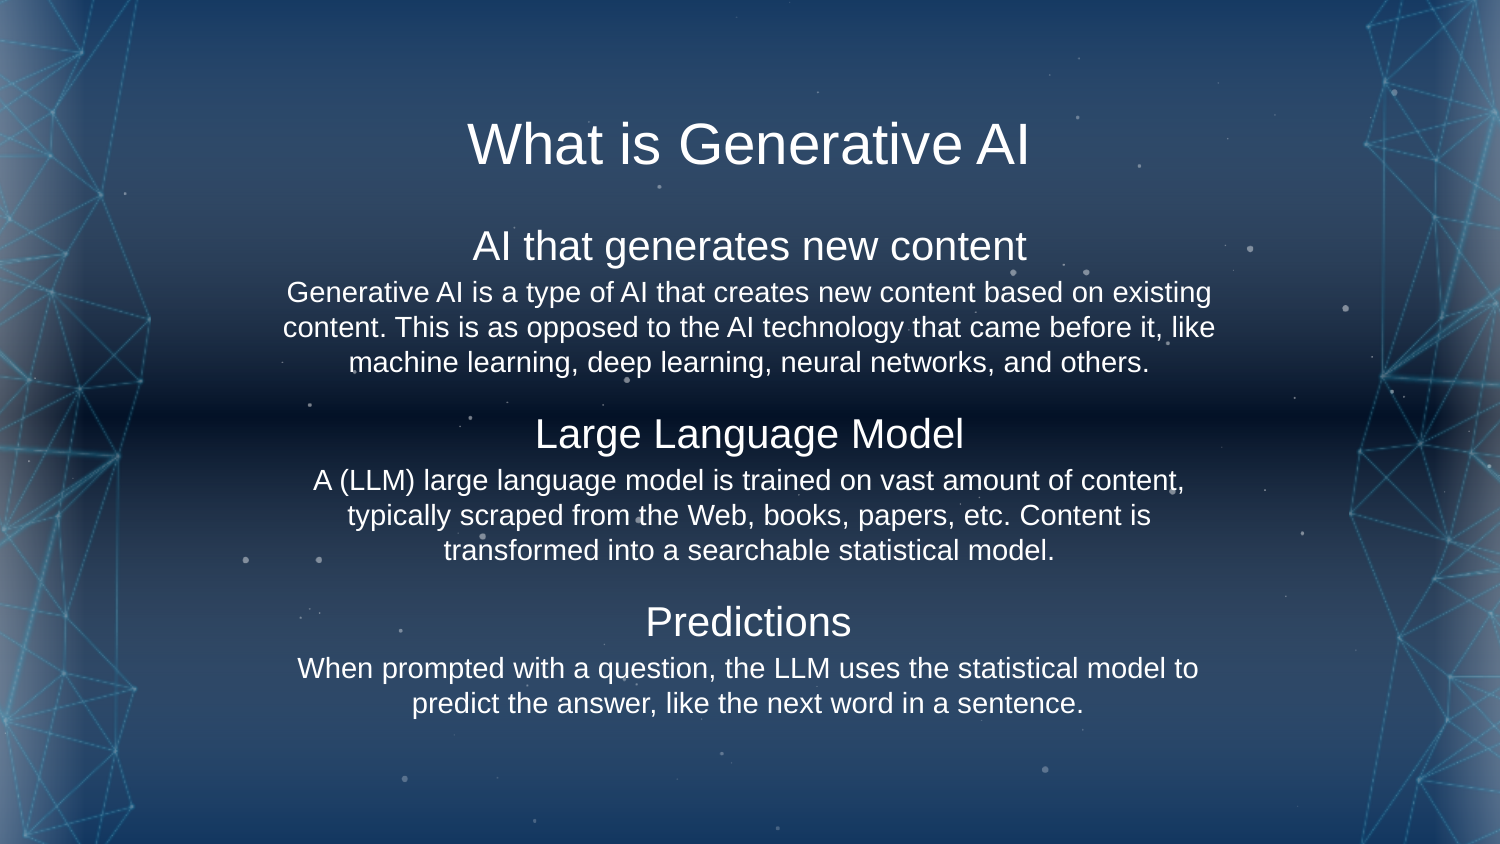

What is Generative AI
# AI that generates new content
Generative AI is a type of AI that creates new content based on existing content. This is as opposed to the AI technology that came before it, like machine learning, deep learning, neural networks, and others.
Large Language Model
A (LLM) large language model is trained on vast amount of content, typically scraped from the Web, books, papers, etc. Content is transformed into a searchable statistical model.
Predictions
When prompted with a question, the LLM uses the statistical model to predict the answer, like the next word in a sentence.